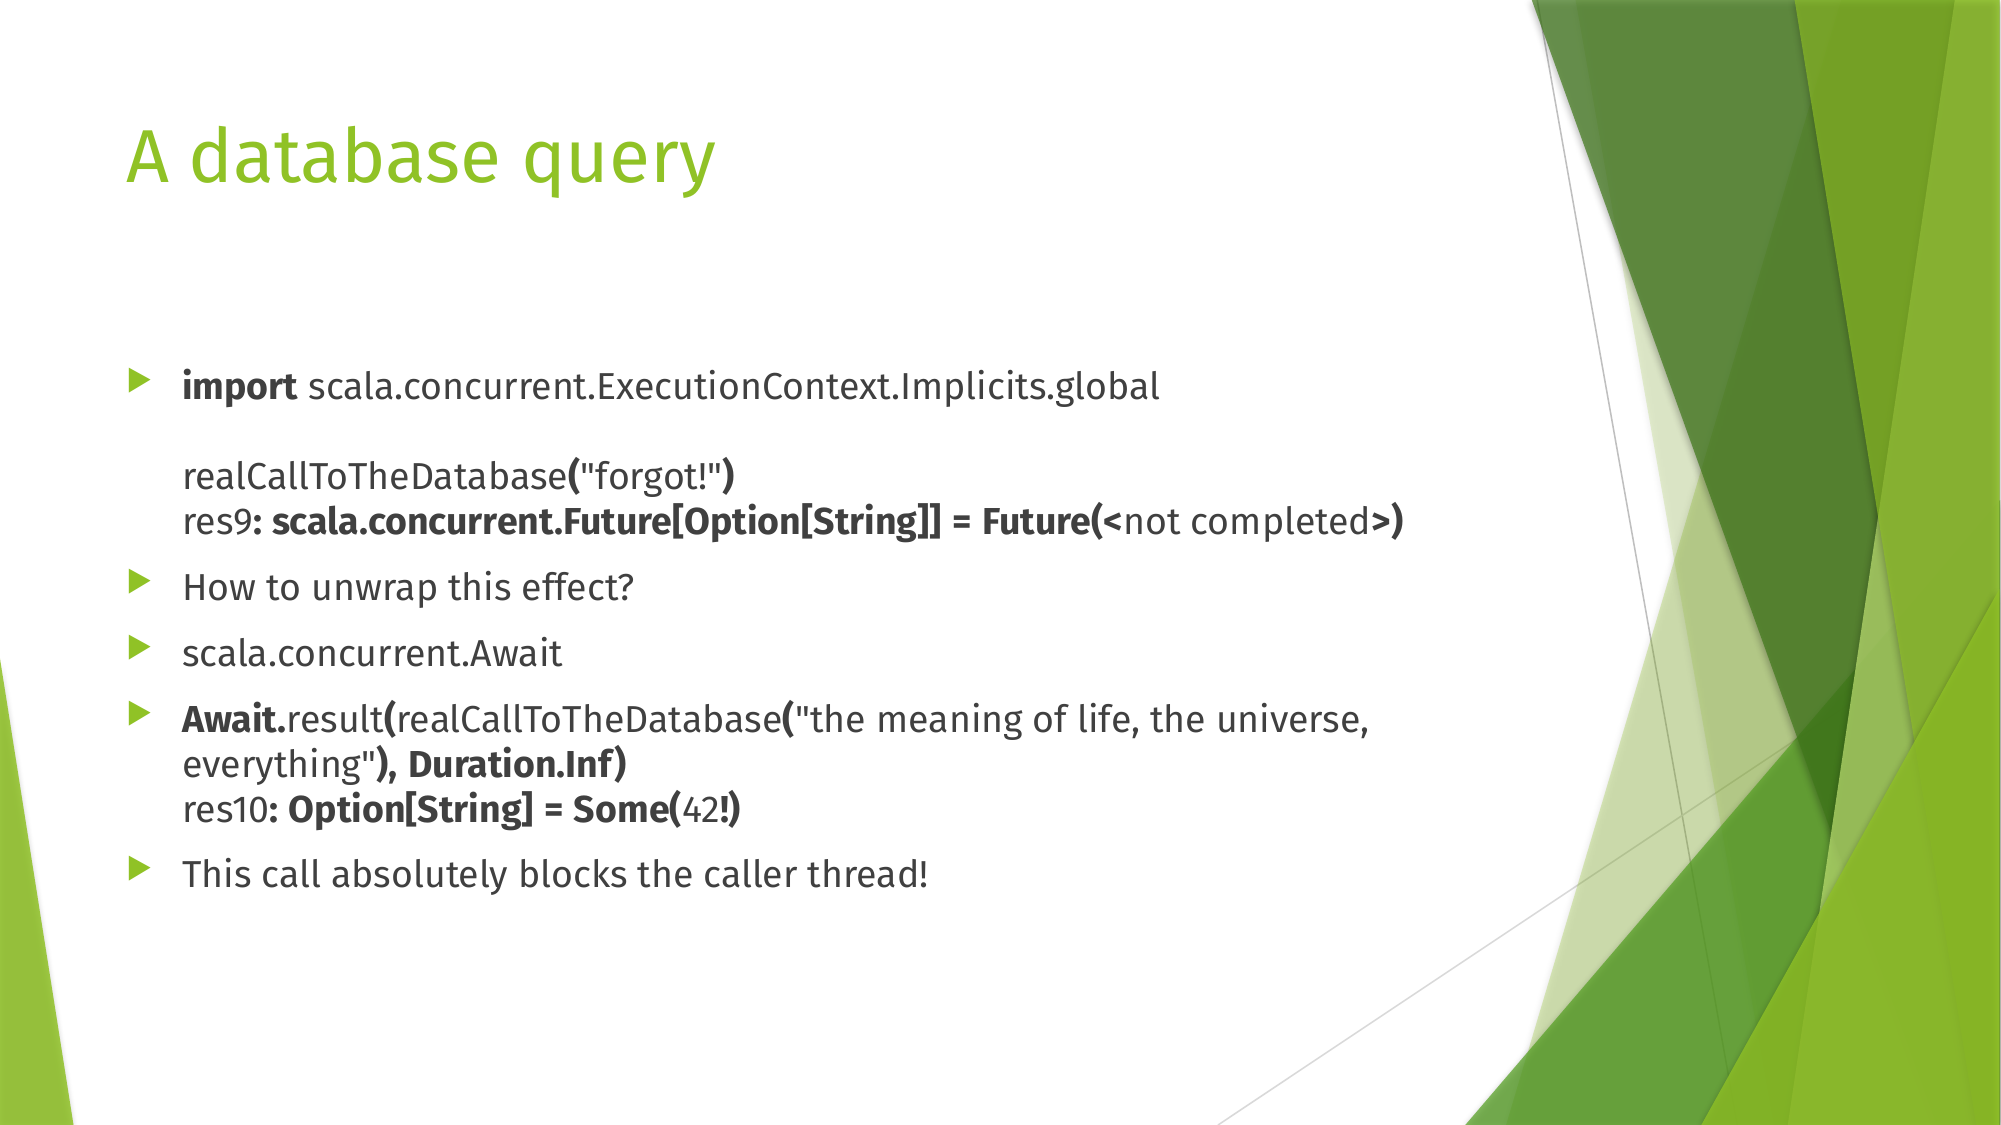

# A database query
import scala.concurrent.ExecutionContext.Implicits.global
realCallToTheDatabase("forgot!")
res9: scala.concurrent.Future[Option[String]] = Future(<not completed>)
How to unwrap this effect?
scala.concurrent.Await
Await.result(realCallToTheDatabase("the meaning of life, the universe, everything"), Duration.Inf)
res10: Option[String] = Some(42!)
This call absolutely blocks the caller thread!